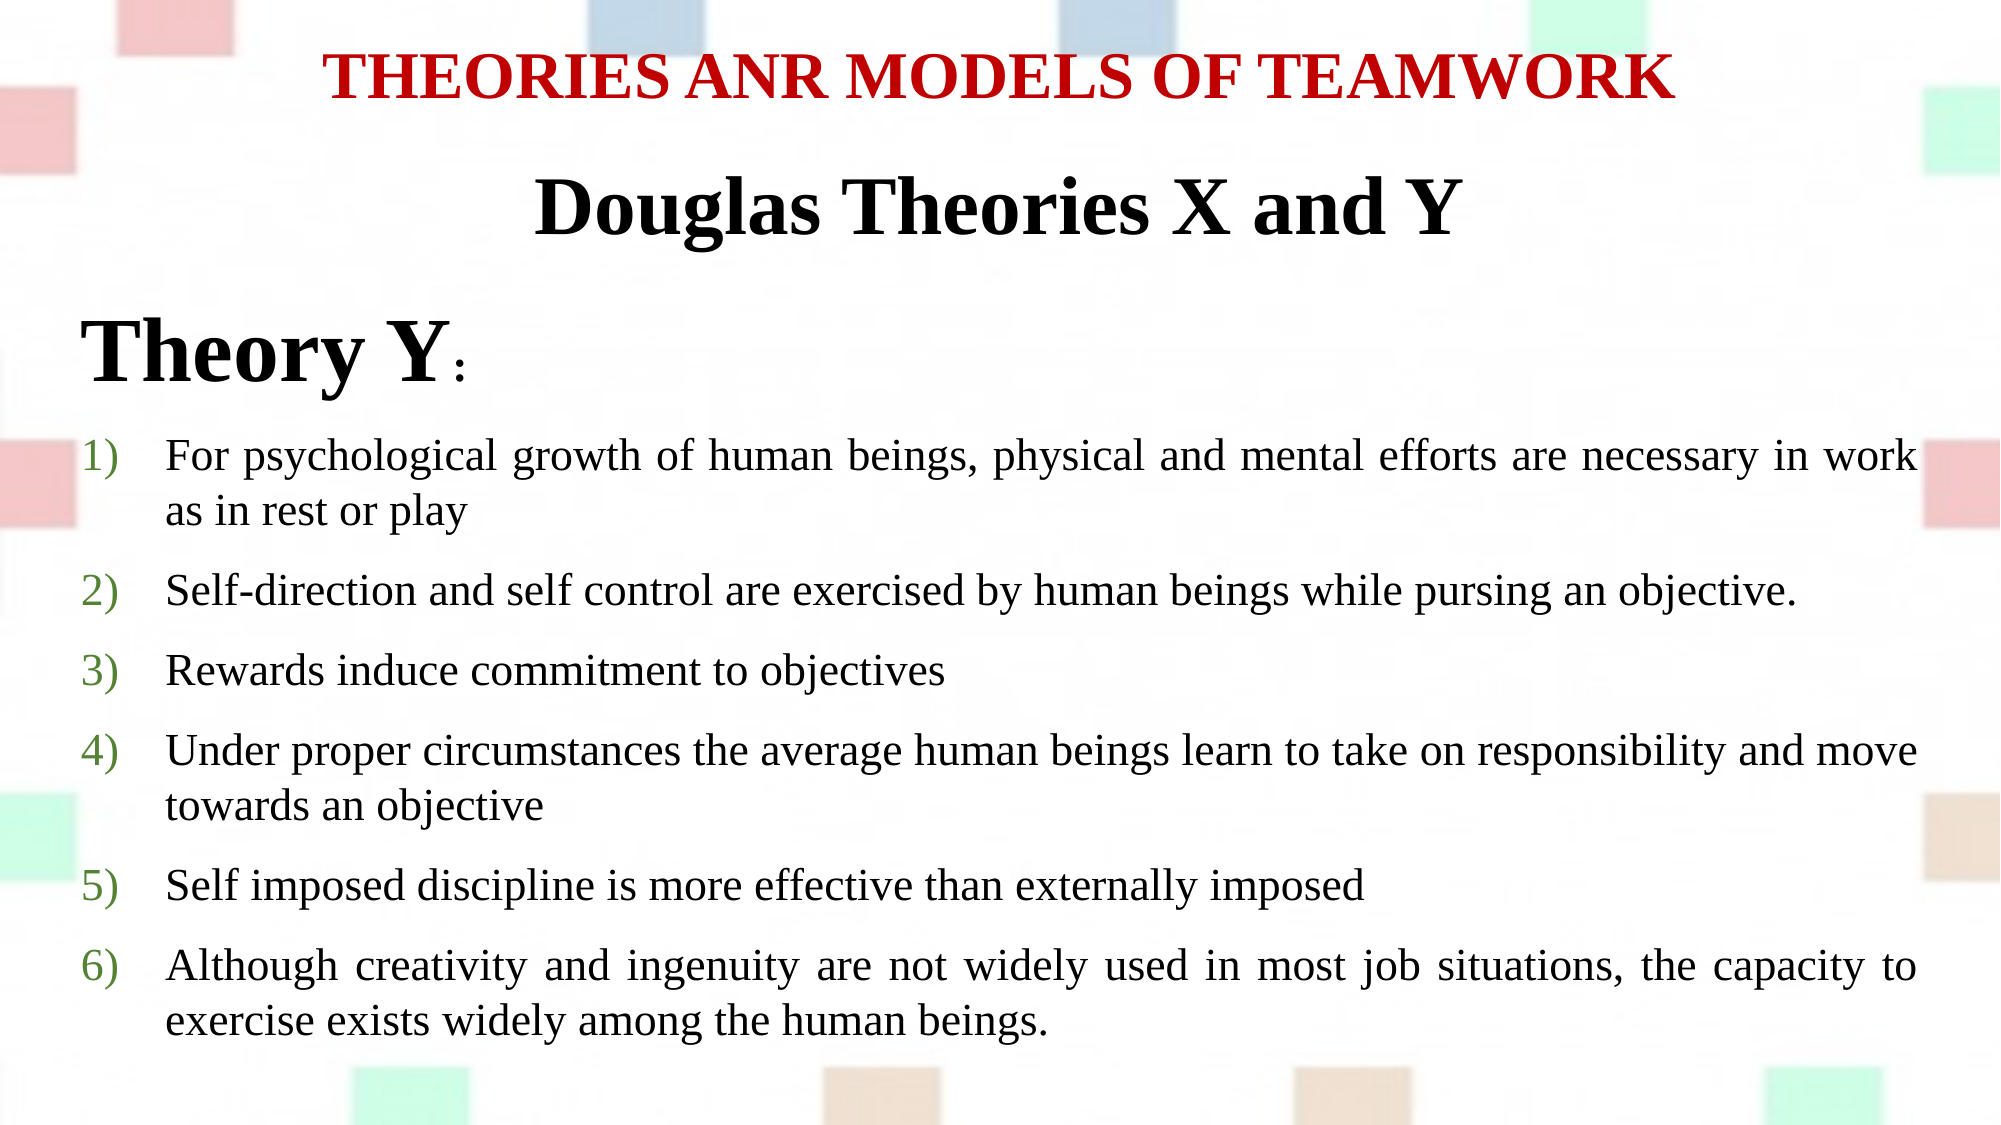

THEORIES ANR MODELS OF TEAMWORK
Douglas Theories X and Y
Theory Y:
For psychological growth of human beings, physical and mental efforts are necessary in work as in rest or play
Self-direction and self control are exercised by human beings while pursing an objective.
Rewards induce commitment to objectives
Under proper circumstances the average human beings learn to take on responsibility and move towards an objective
Self imposed discipline is more effective than externally imposed
Although creativity and ingenuity are not widely used in most job situations, the capacity to exercise exists widely among the human beings.